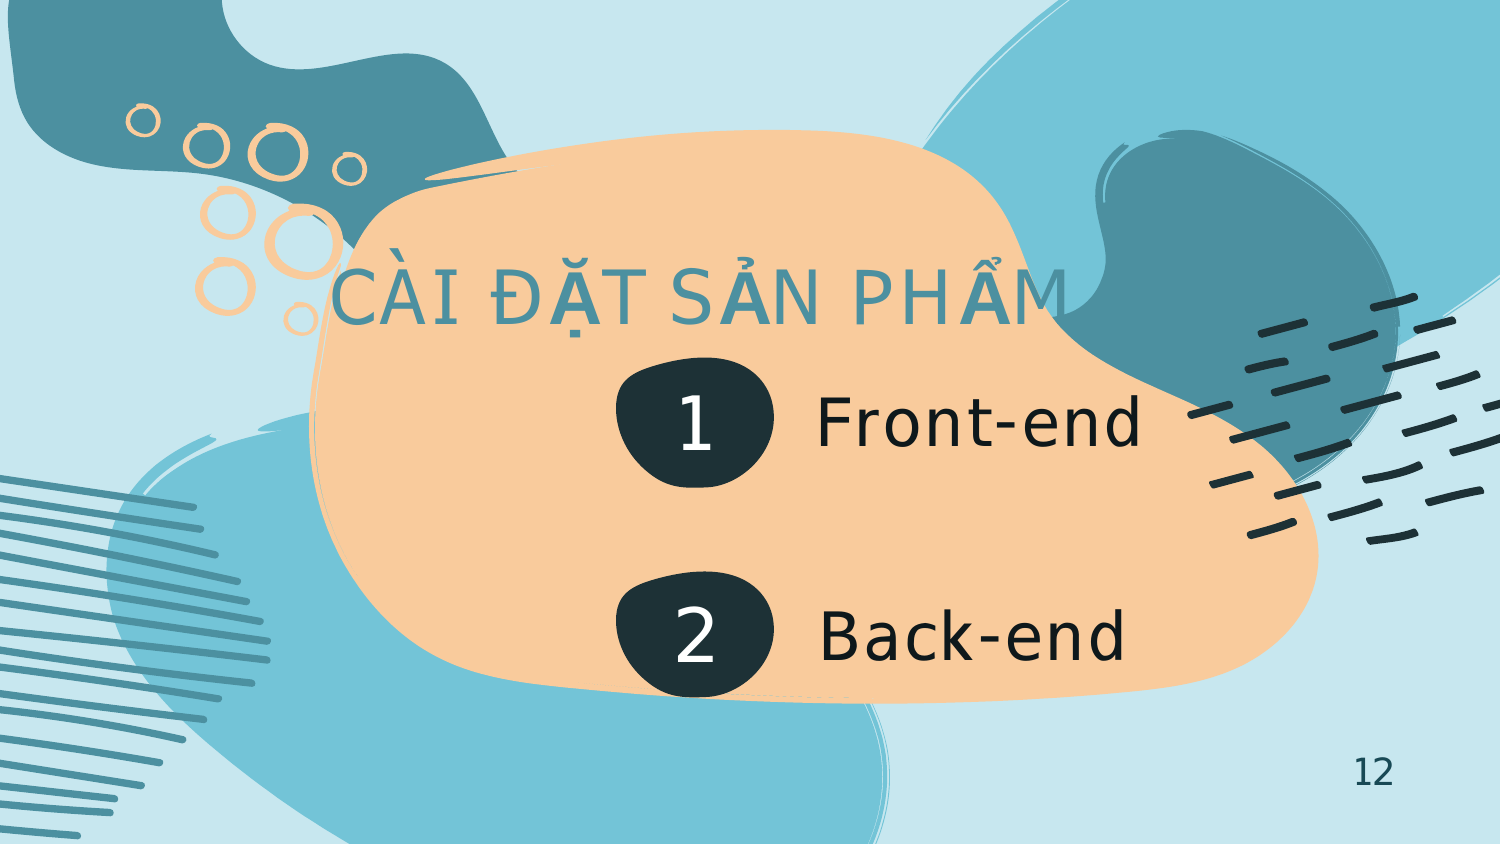

# CÀI ĐẶT SẢN PHẨM

1
Front-end

2
Back-end
12